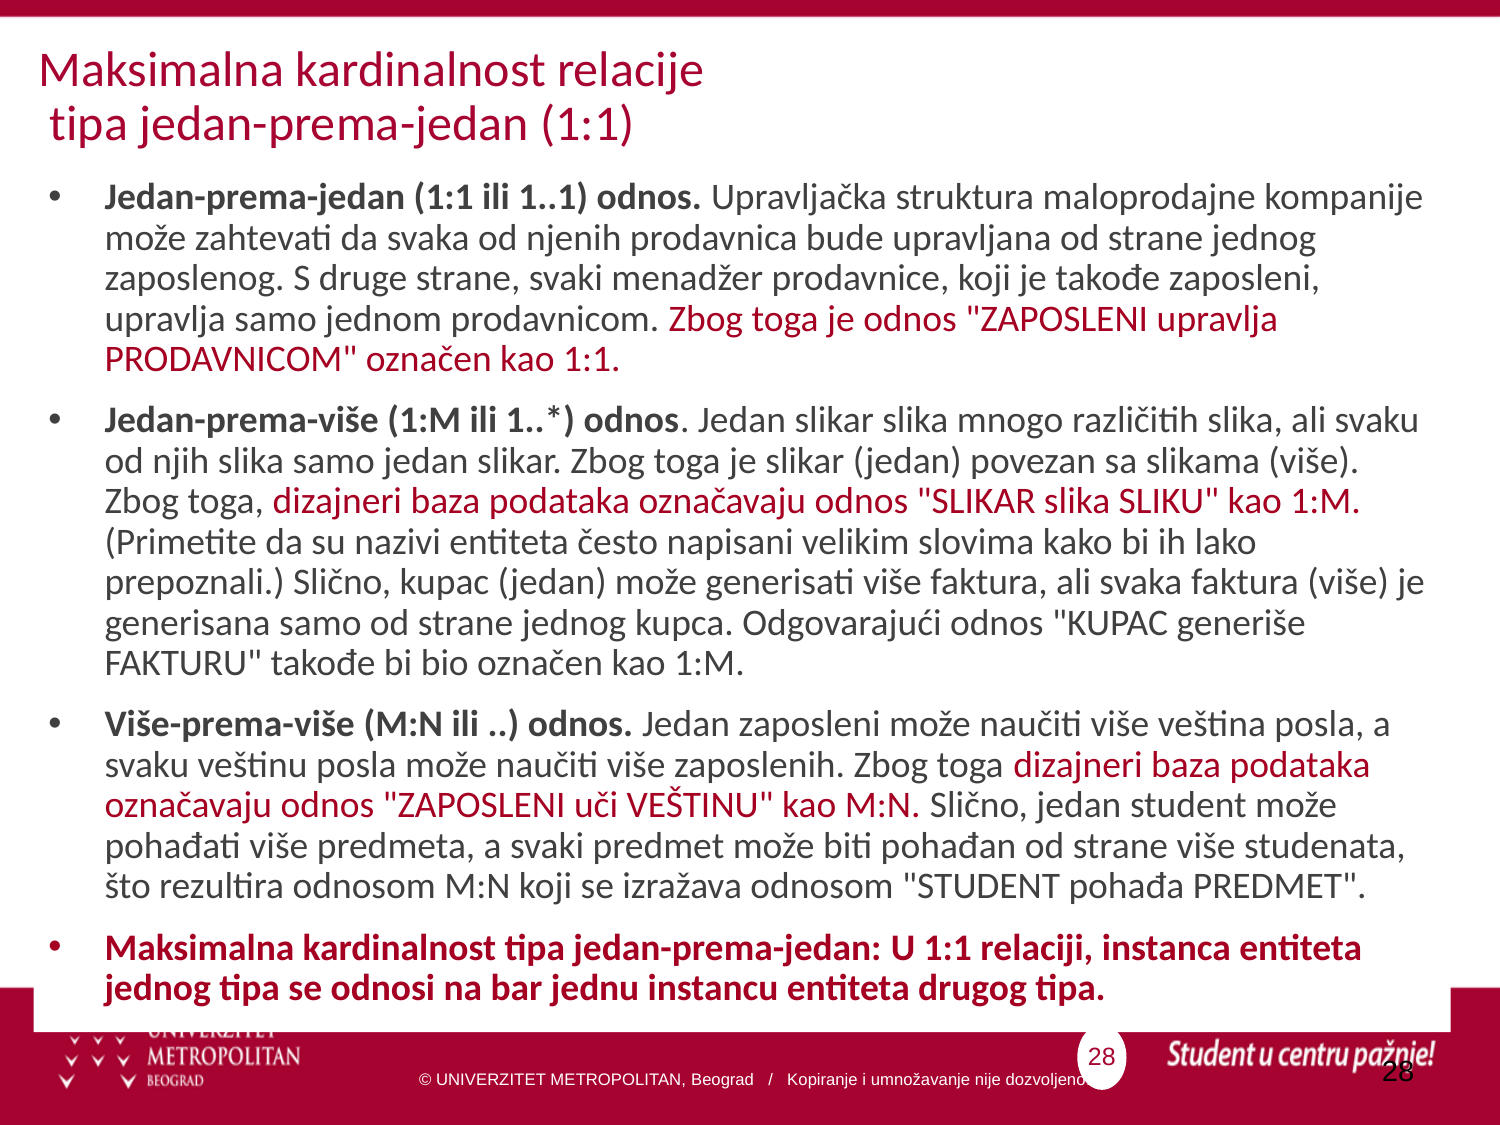

# Maksimalna kardinalnost relacije tipa jedan-prema-jedan (1:1)
Jedan-prema-jedan (1:1 ili 1..1) odnos. Upravljačka struktura maloprodajne kompanije može zahtevati da svaka od njenih prodavnica bude upravljana od strane jednog zaposlenog. S druge strane, svaki menadžer prodavnice, koji je takođe zaposleni, upravlja samo jednom prodavnicom. Zbog toga je odnos "ZAPOSLENI upravlja PRODAVNICOM" označen kao 1:1.
Jedan-prema-više (1:M ili 1..*) odnos. Jedan slikar slika mnogo različitih slika, ali svaku od njih slika samo jedan slikar. Zbog toga je slikar (jedan) povezan sa slikama (više). Zbog toga, dizajneri baza podataka označavaju odnos "SLIKAR slika SLIKU" kao 1:M. (Primetite da su nazivi entiteta često napisani velikim slovima kako bi ih lako prepoznali.) Slično, kupac (jedan) može generisati više faktura, ali svaka faktura (više) je generisana samo od strane jednog kupca. Odgovarajući odnos "KUPAC generiše FAKTURU" takođe bi bio označen kao 1:M.
Više-prema-više (M:N ili ..) odnos. Jedan zaposleni može naučiti više veština posla, a svaku veštinu posla može naučiti više zaposlenih. Zbog toga dizajneri baza podataka označavaju odnos "ZAPOSLENI uči VEŠTINU" kao M:N. Slično, jedan student može pohađati više predmeta, a svaki predmet može biti pohađan od strane više studenata, što rezultira odnosom M:N koji se izražava odnosom "STUDENT pohađa PREDMET".
Maksimalna kardinalnost tipa jedan-prema-jedan: U 1:1 relaciji, instanca entiteta jednog tipa se odnosi na bar jednu instancu entiteta drugog tipa.

28